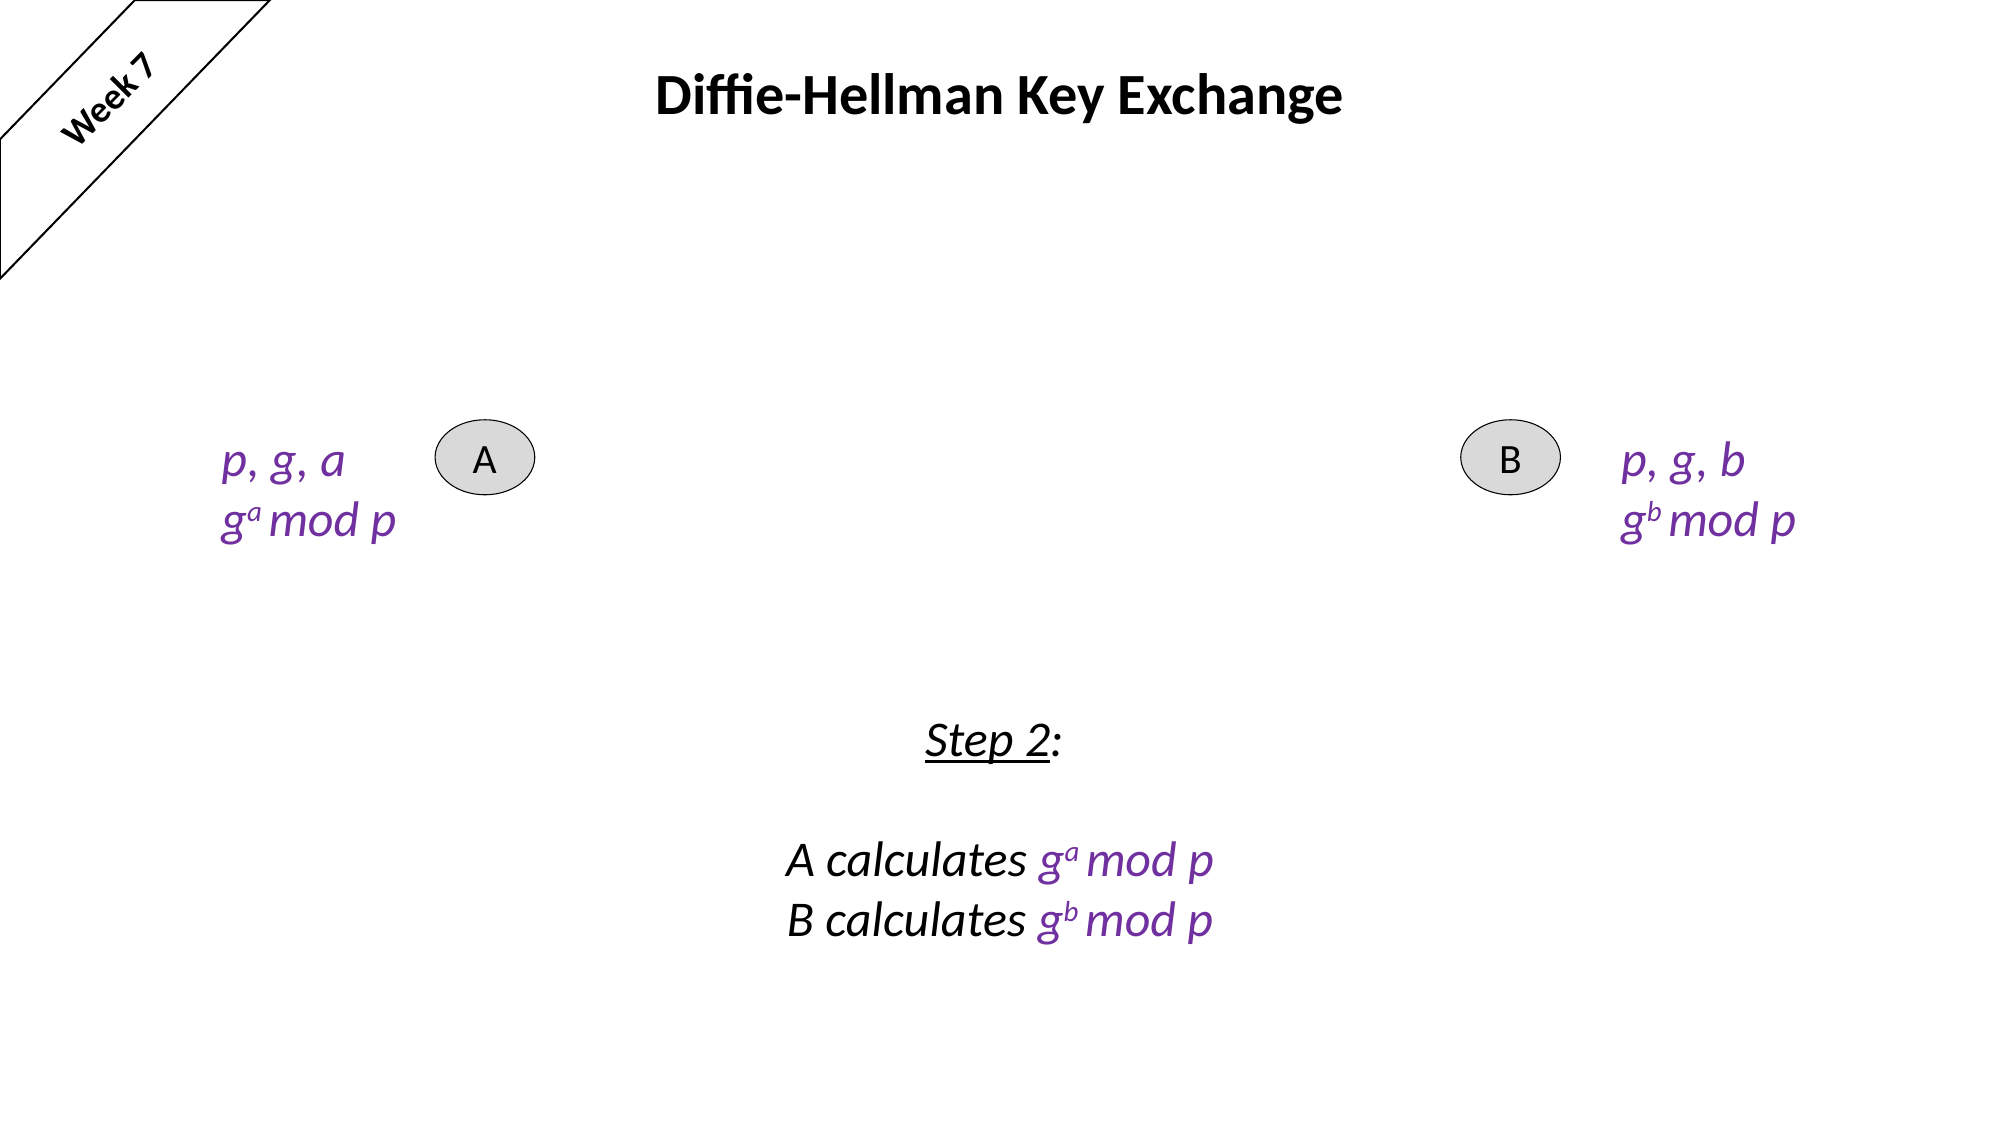

# Diffie-Hellman Key Exchange
Week 7
p, g, a
ga mod p
p, g, b
gb mod p
A
B
Step 2:

A calculates ga mod p
B calculates gb mod p